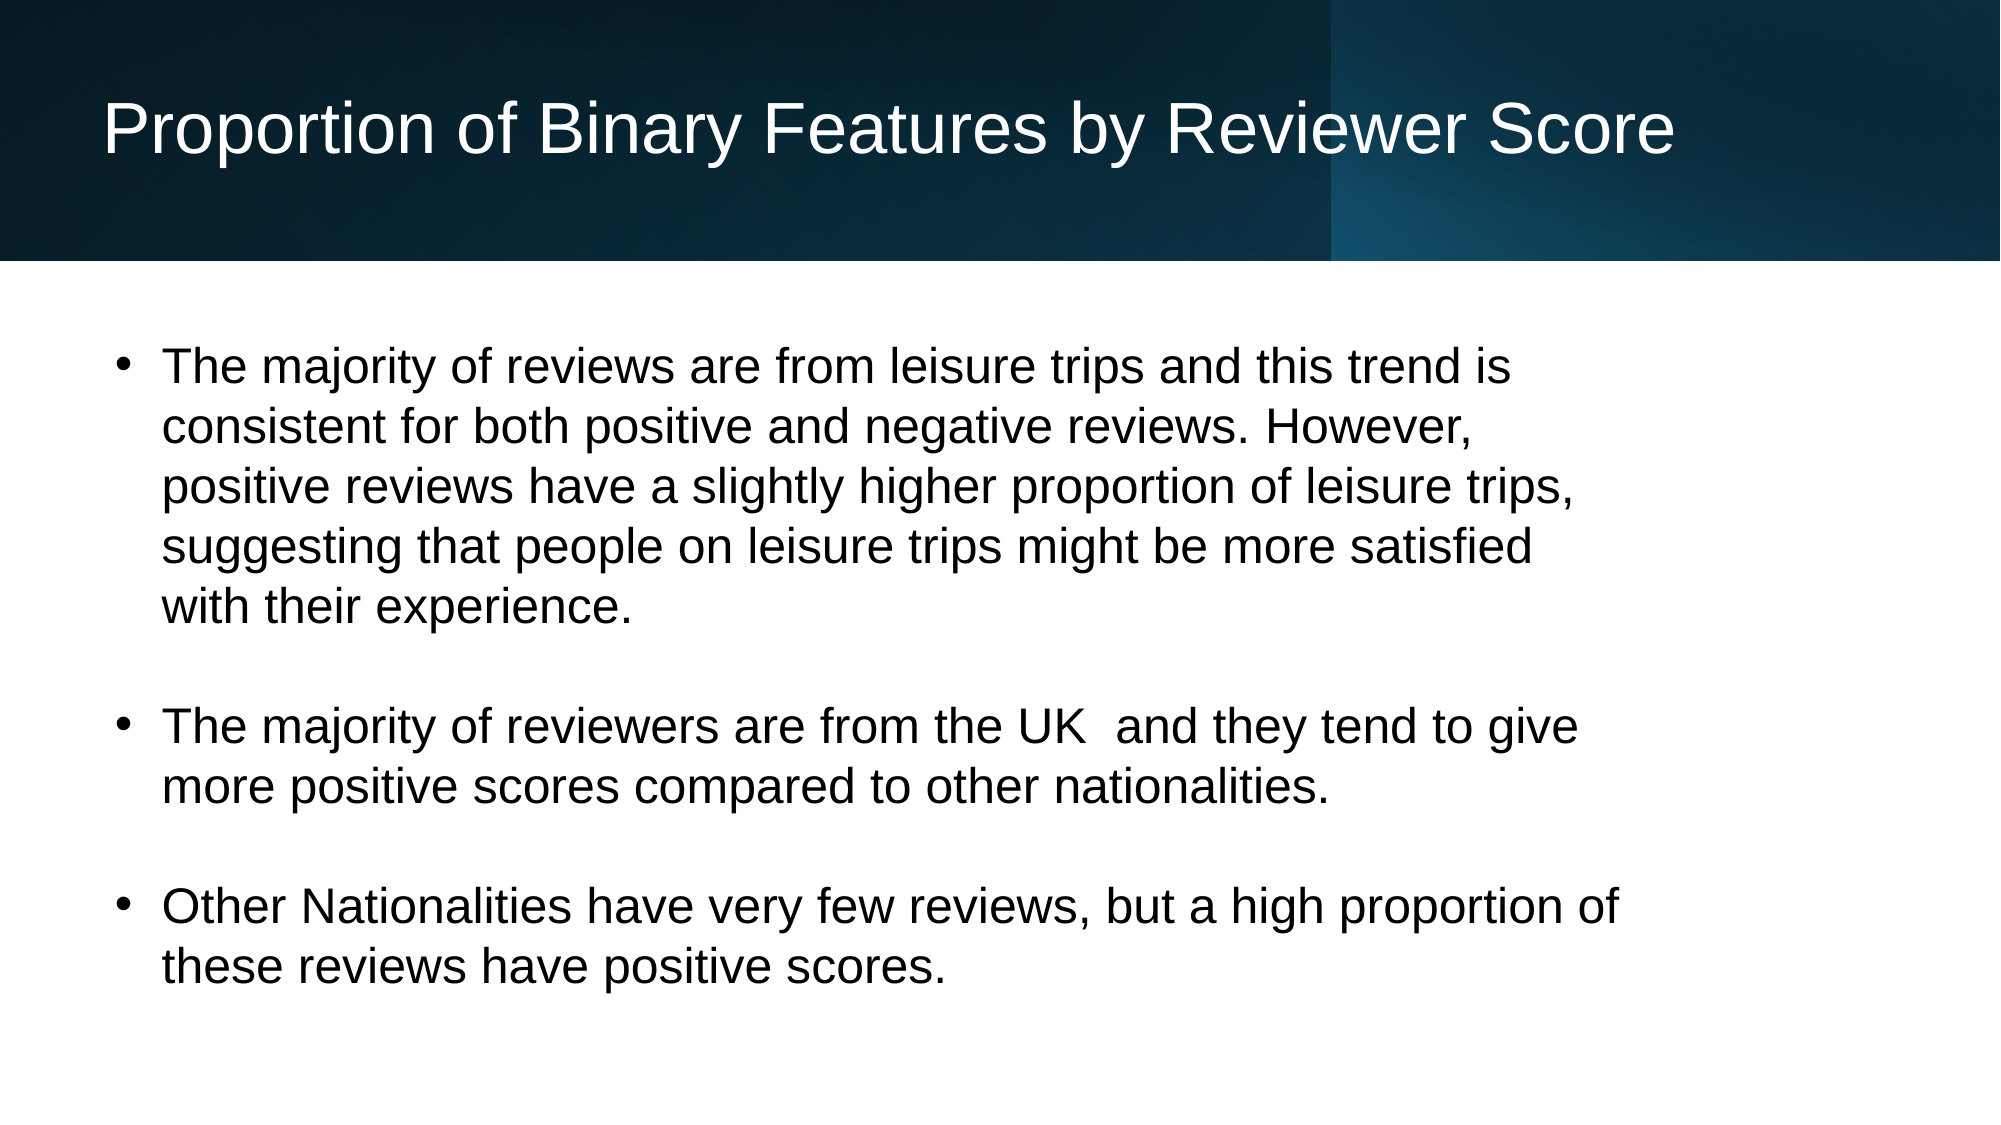

# Proportion of Binary Features by Reviewer Score

The majority of reviews are from leisure trips and this trend is consistent for both positive and negative reviews. However, positive reviews have a slightly higher proportion of leisure trips, suggesting that people on leisure trips might be more satisfied with their experience.

The majority of reviewers are from the UK  and they tend to give more positive scores compared to other nationalities.

Other Nationalities have very few reviews, but a high proportion of these reviews have positive scores.